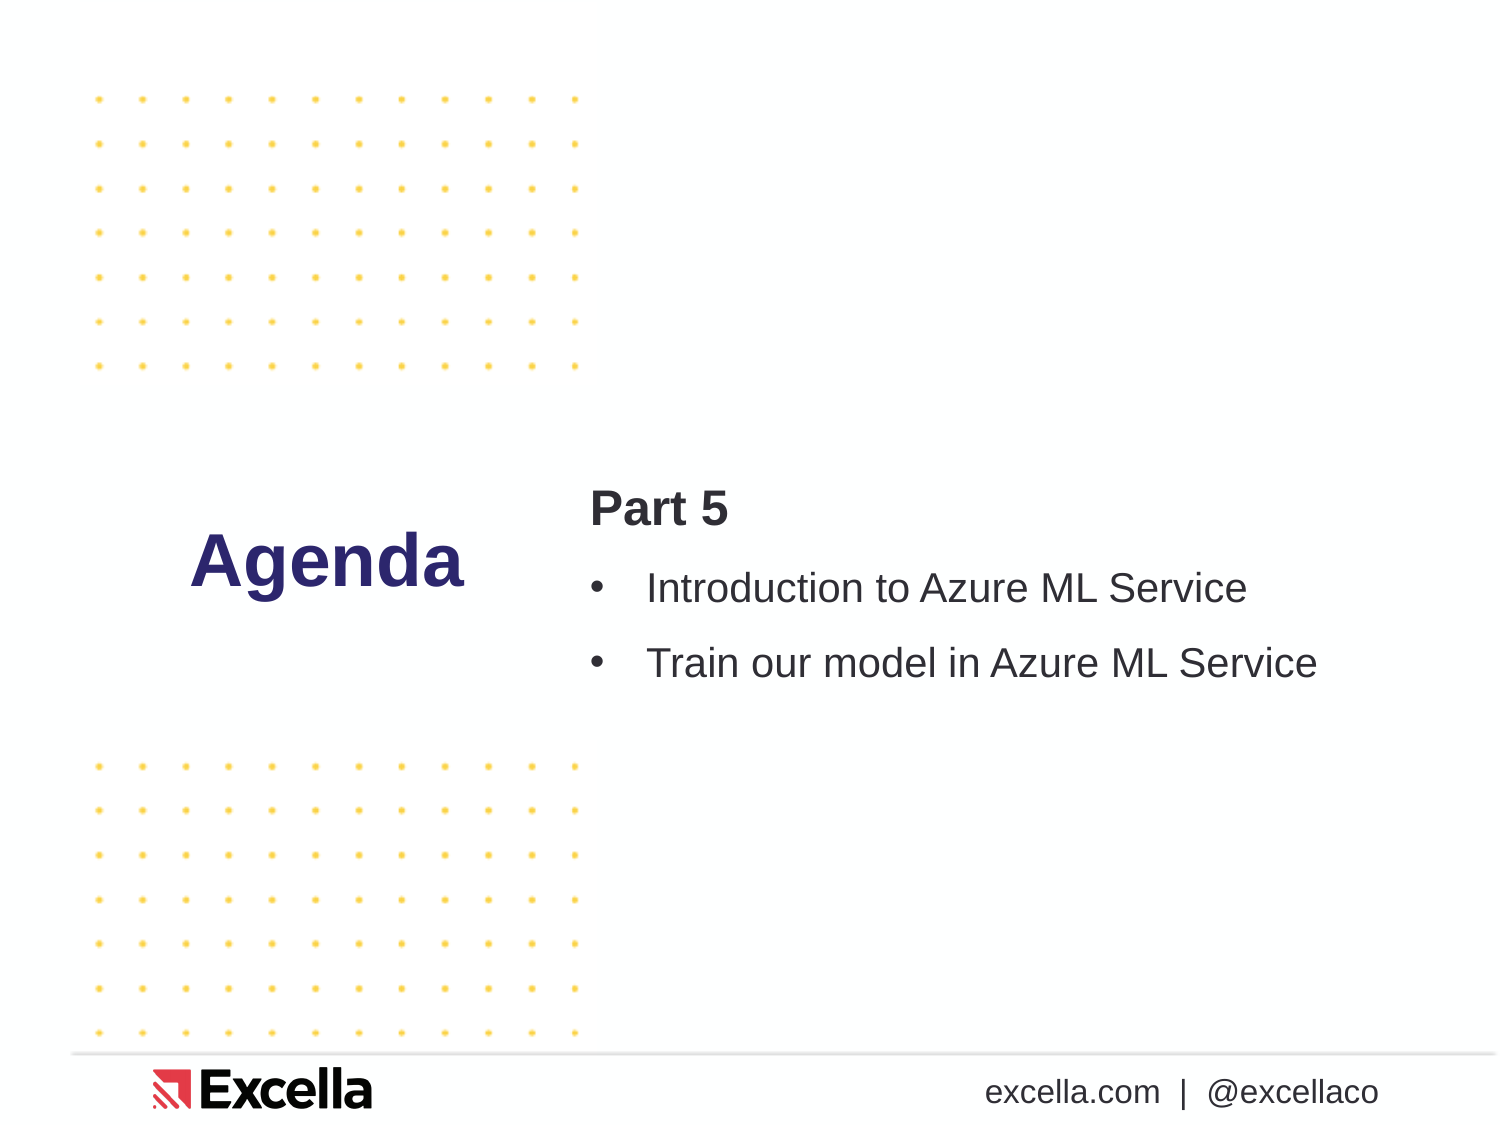

# Agenda
Part 5
Introduction to Azure ML Service
Train our model in Azure ML Service